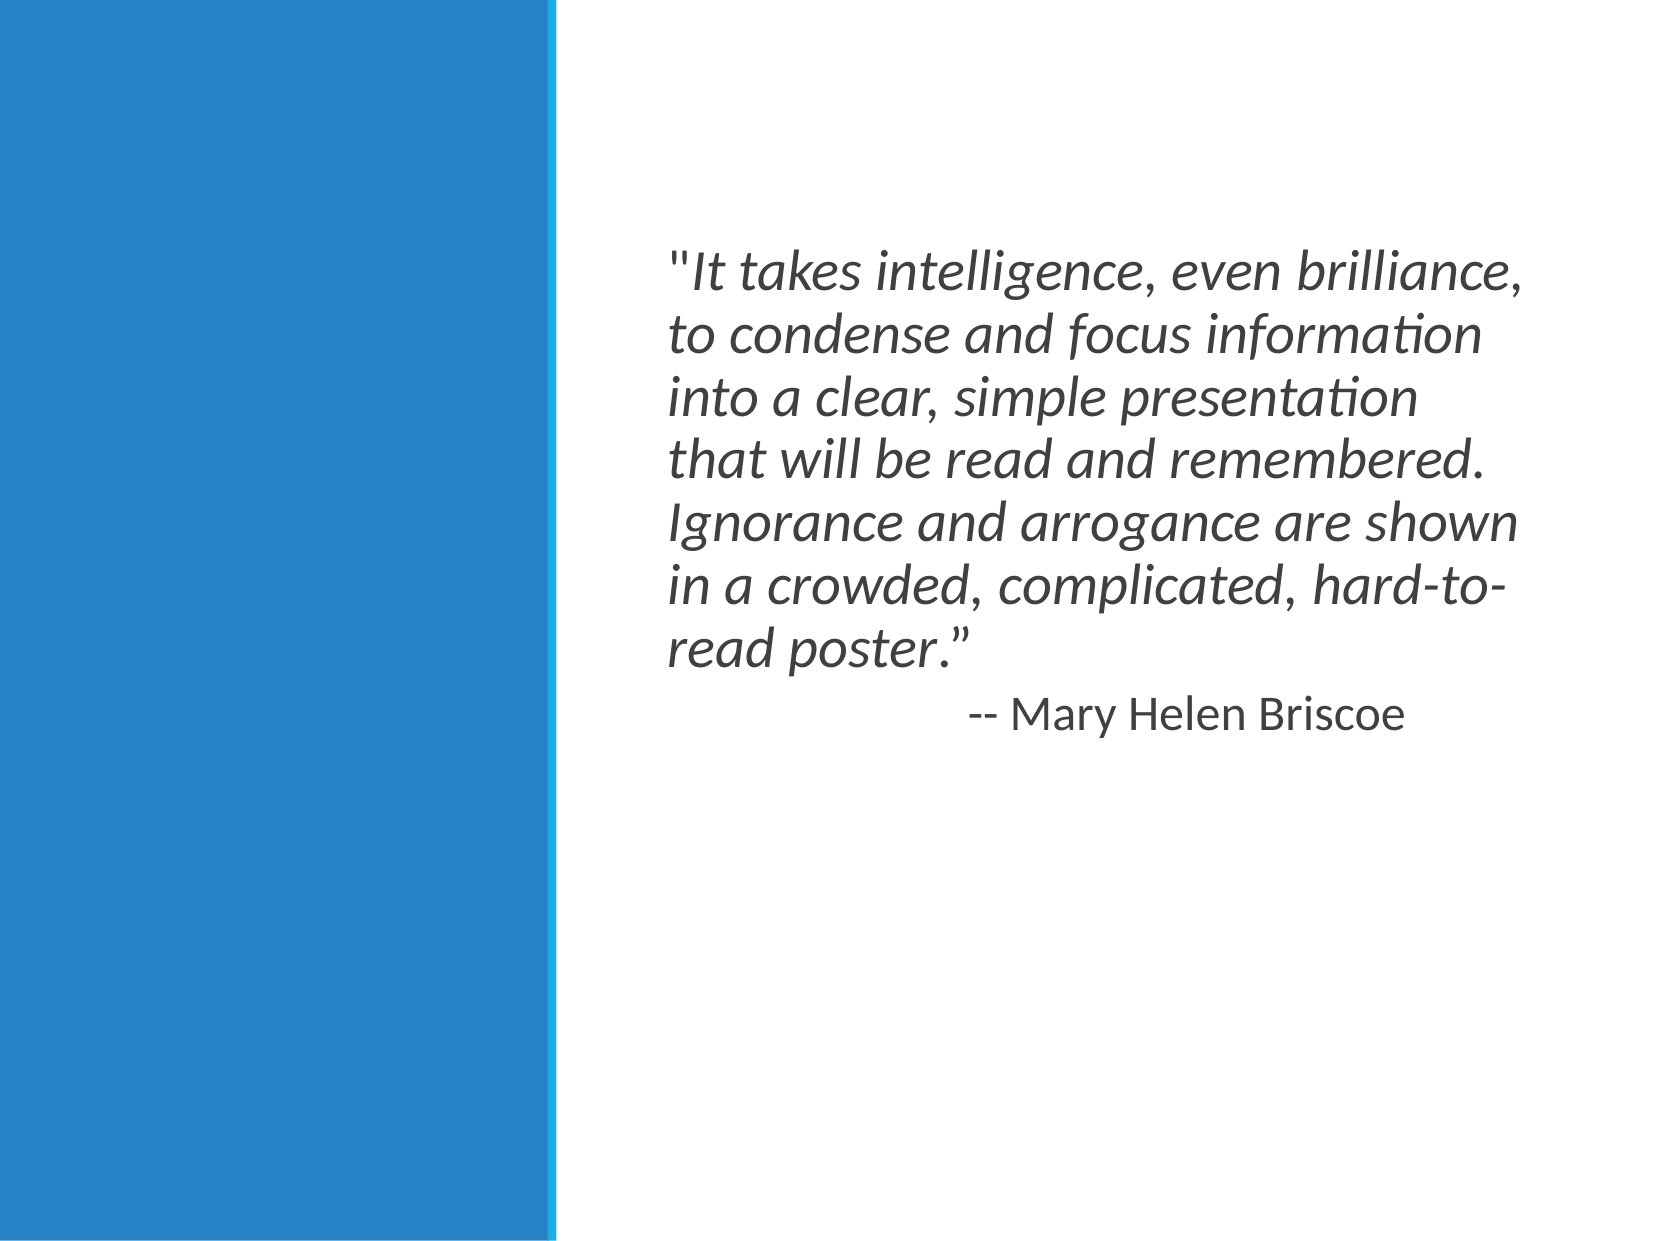

#
"It takes intelligence, even brilliance, to condense and focus information into a clear, simple presentation that will be read and remembered. Ignorance and arrogance are shown in a crowded, complicated, hard-to-read poster.”
		-- Mary Helen Briscoe